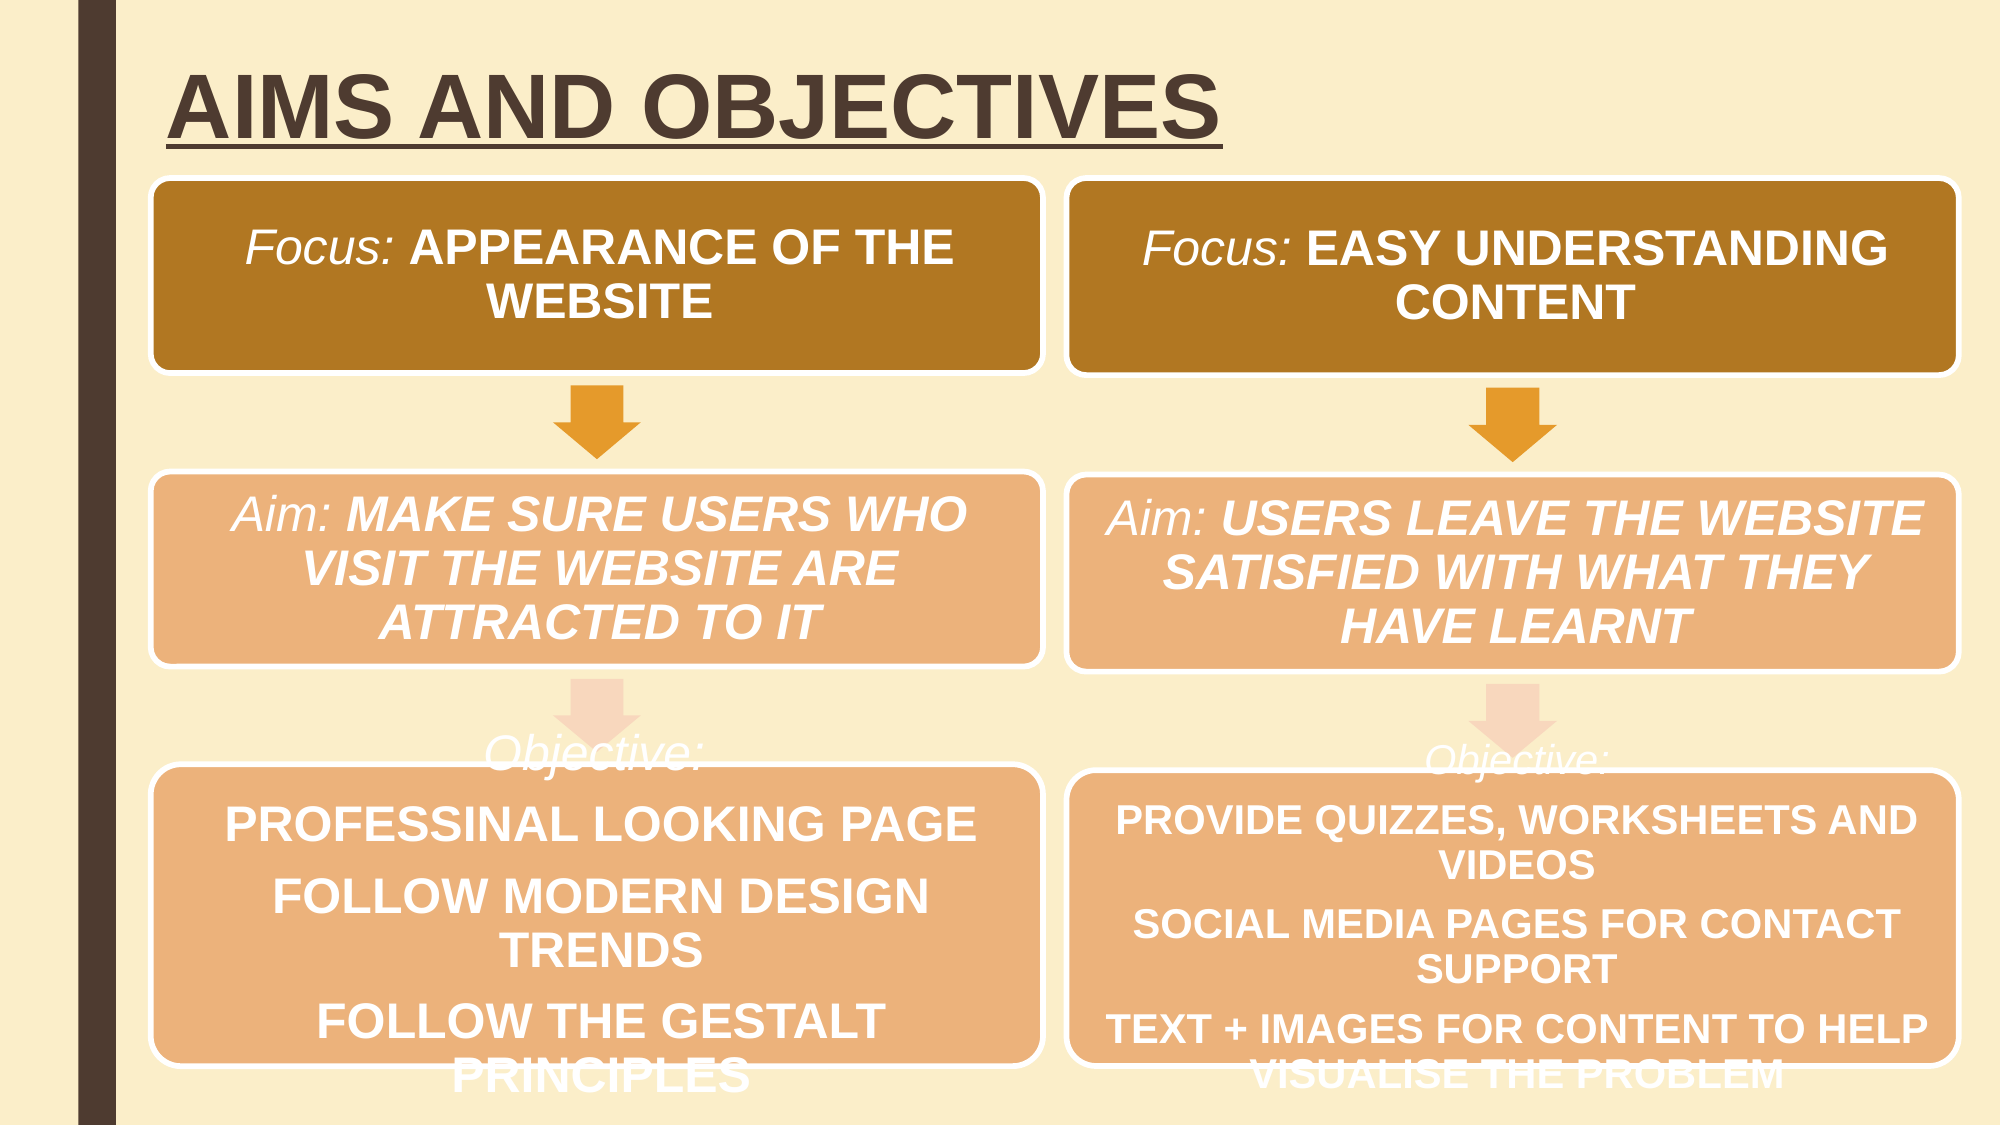

# AIMS AND OBJECTIVES
Focus: EASY UNDERSTANDING CONTENT

Aim: USERS LEAVE THE WEBSITE SATISFIED WITH WHAT THEY HAVE LEARNT

Objective:
PROVIDE QUIZZES, WORKSHEETS AND VIDEOS
SOCIAL MEDIA PAGES FOR CONTACT SUPPORT
TEXT + IMAGES FOR CONTENT TO HELP VISUALISE THE PROBLEM
Focus: APPEARANCE OF THE WEBSITE

Aim: MAKE SURE USERS WHO VISIT THE WEBSITE ARE ATTRACTED TO IT

Objective:
PROFESSINAL LOOKING PAGE
FOLLOW MODERN DESIGN TRENDS
FOLLOW THE GESTALT PRINCIPLES